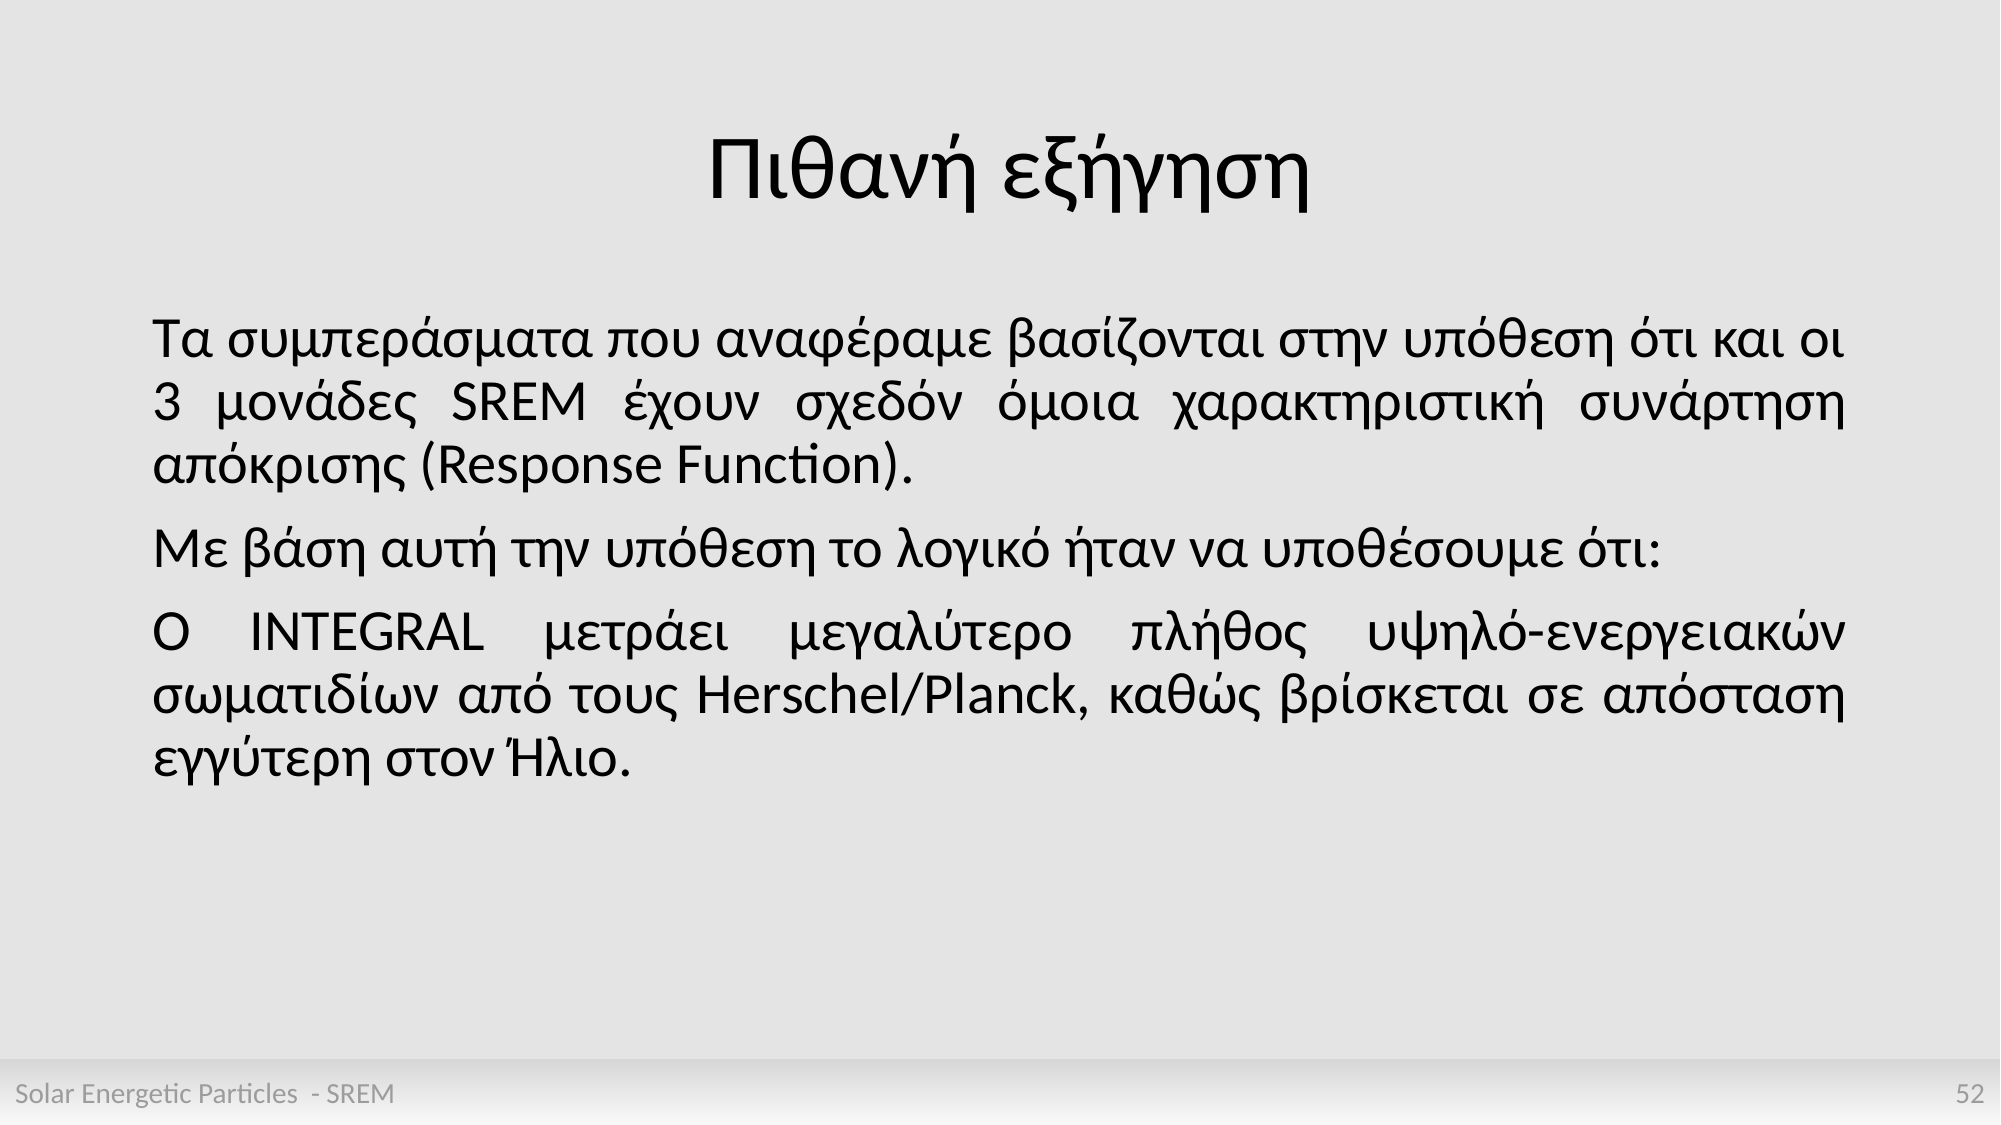

# Πιθανή εξήγηση
Τα συμπεράσματα που αναφέραμε βασίζονται στην υπόθεση ότι και οι 3 μονάδες SREM έχουν σχεδόν όμοια χαρακτηριστική συνάρτηση απόκρισης (Response Function).
Με βάση αυτή την υπόθεση το λογικό ήταν να υποθέσουμε ότι:
Ο INTEGRAL μετράει μεγαλύτερο πλήθος υψηλό-ενεργειακών σωματιδίων από τους Herschel/Planck, καθώς βρίσκεται σε απόσταση εγγύτερη στον Ήλιο.

Solar Energetic Particles  - SREM
52